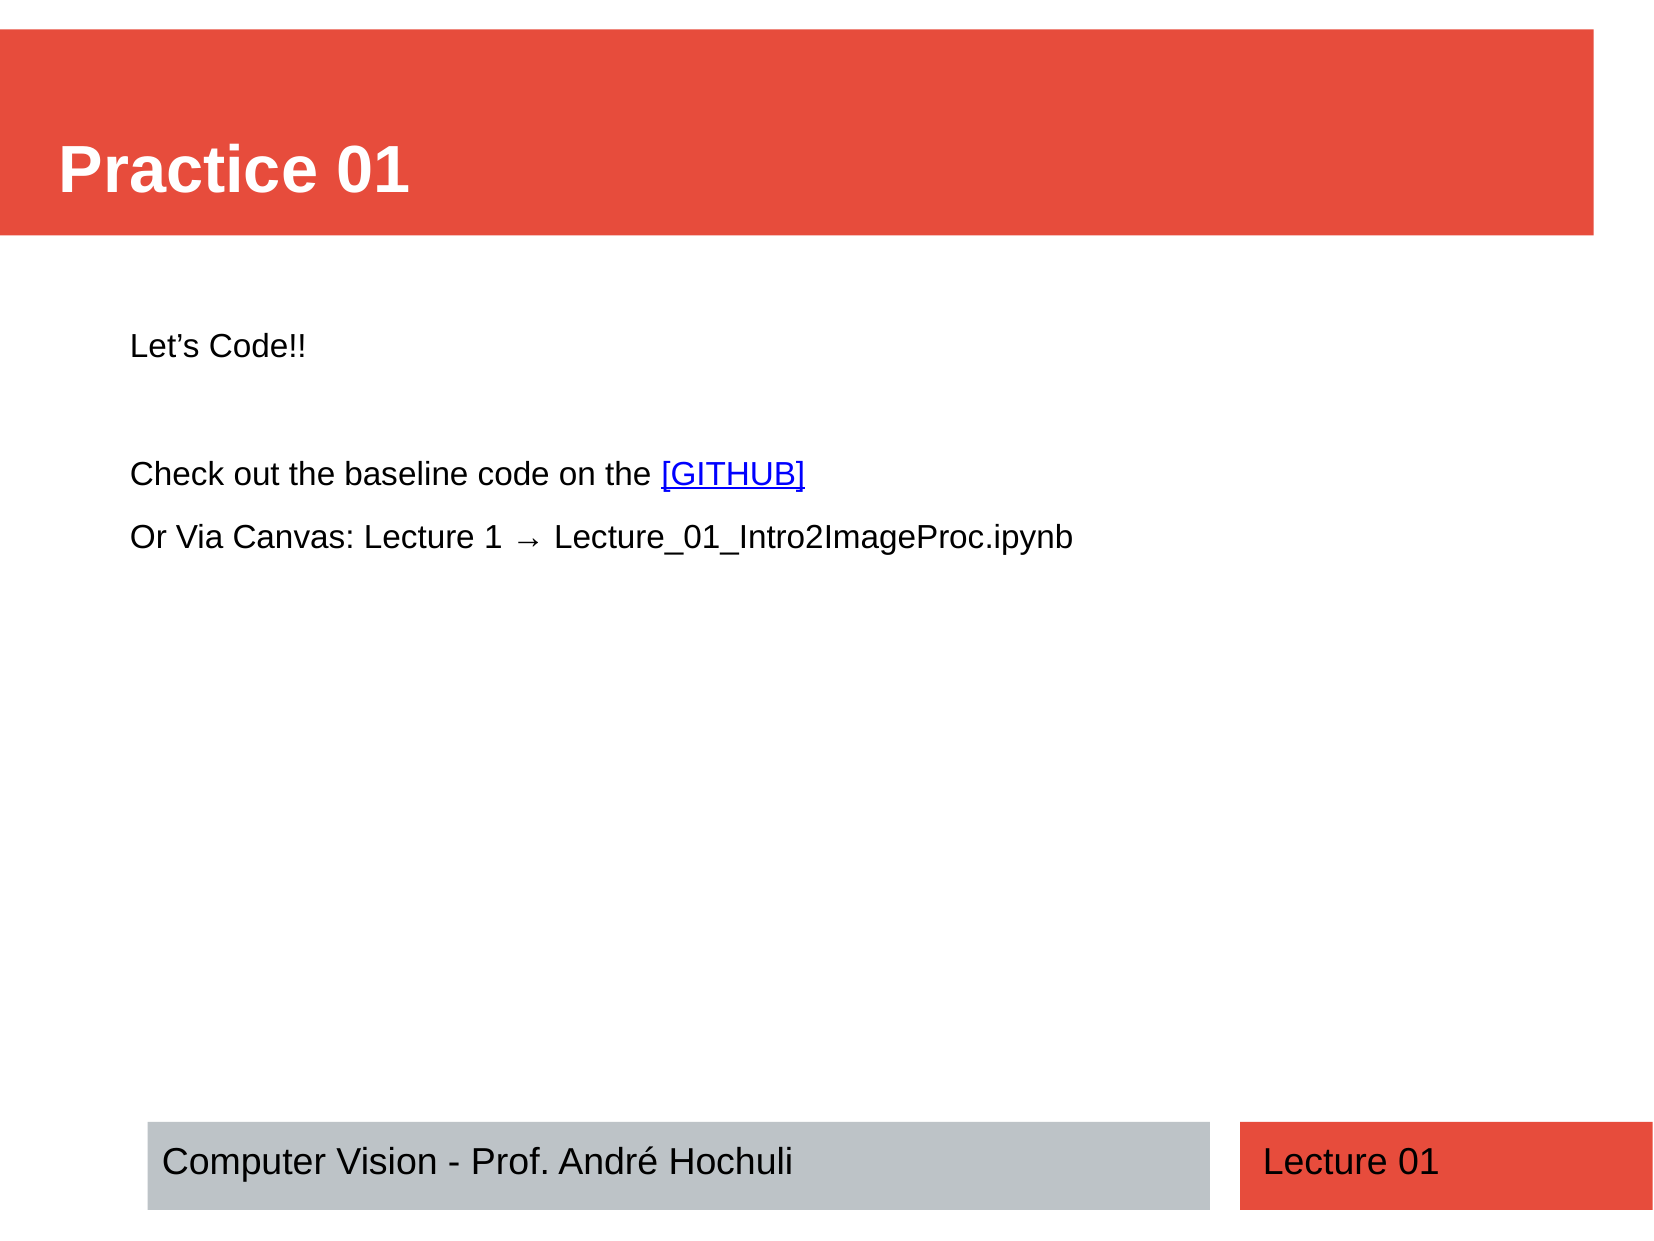

Practice 01
Let’s Code!!

Check out the baseline code on the [GITHUB]
Or Via Canvas: Lecture 1 → Lecture_01_Intro2ImageProc.ipynb

Computer Vision - Prof. André Hochuli
Lecture 01